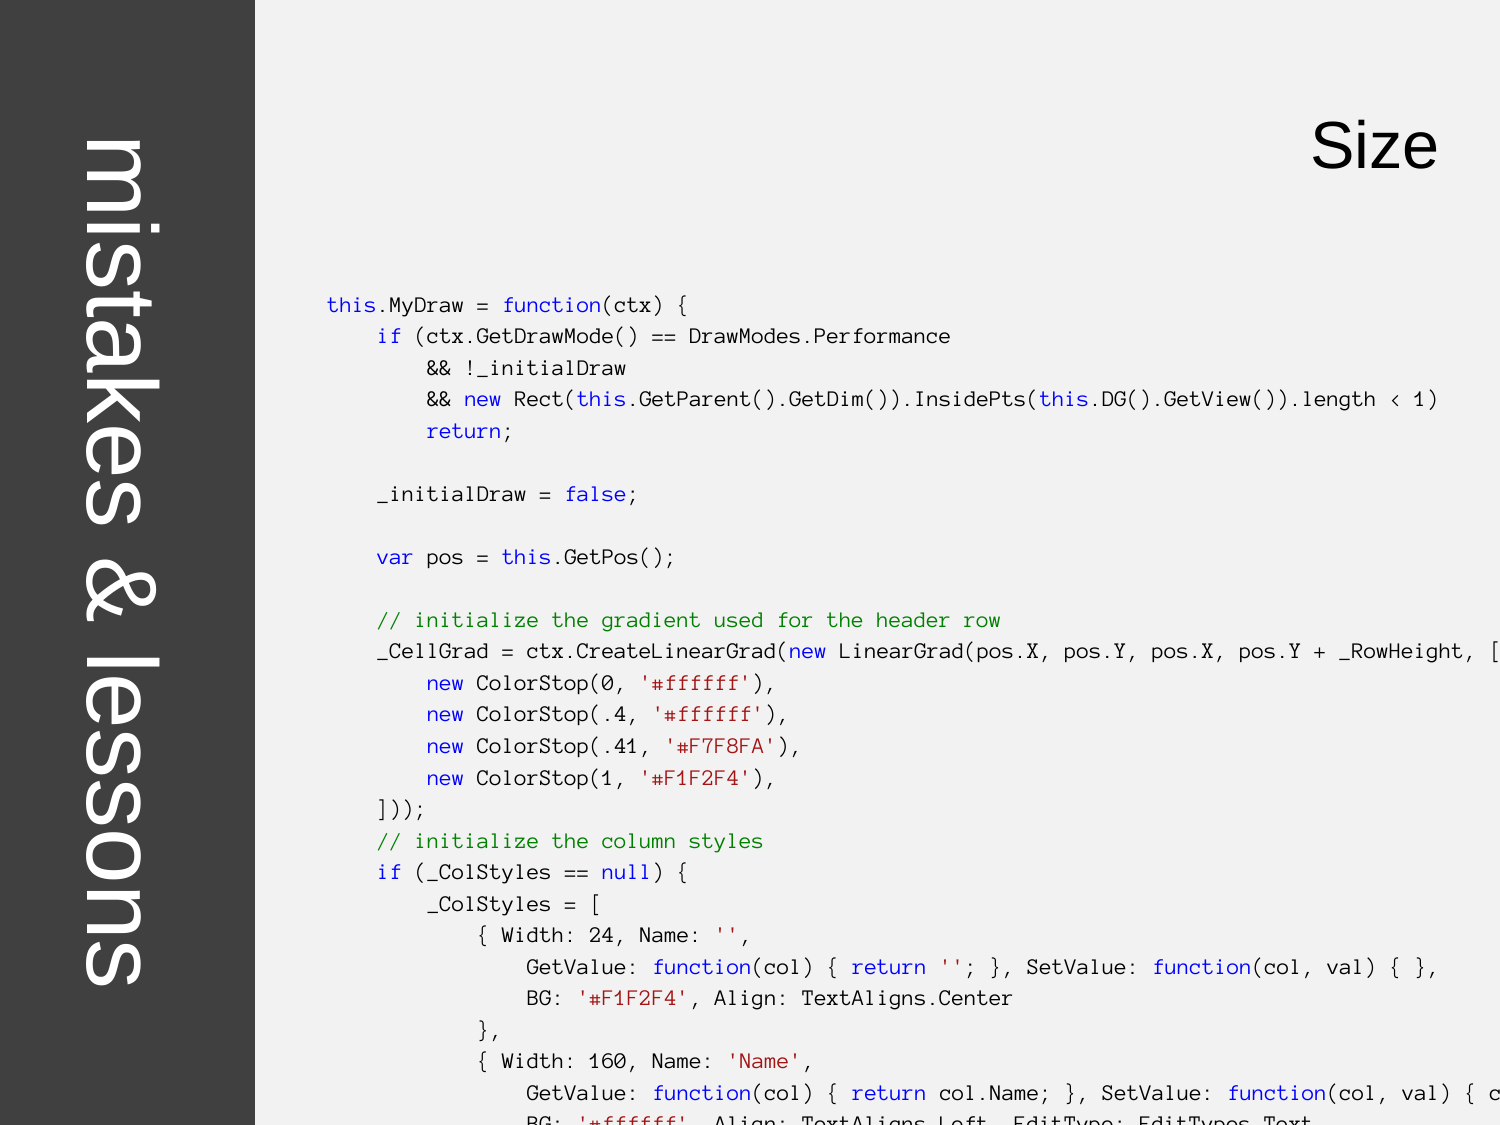

Size
this.MyDraw = function(ctx) {
    if (ctx.GetDrawMode() == DrawModes.Performance
        && !_initialDraw
        && new Rect(this.GetParent().GetDim()).InsidePts(this.DG().GetView()).length < 1)
        return;

    _initialDraw = false;

    var pos = this.GetPos();

    // initialize the gradient used for the header row
    _CellGrad = ctx.CreateLinearGrad(new LinearGrad(pos.X, pos.Y, pos.X, pos.Y + _RowHeight, [
        new ColorStop(0, '#ffffff'),
        new ColorStop(.4, '#ffffff'),
        new ColorStop(.41, '#F7F8FA'),
        new ColorStop(1, '#F1F2F4'),
    ]));
    // initialize the column styles
    if (_ColStyles == null) {
        _ColStyles = [
            { Width: 24, Name: '',
                GetValue: function(col) { return ''; }, SetValue: function(col, val) { },
                BG: '#F1F2F4', Align: TextAligns.Center
            },
            { Width: 160, Name: 'Name',
                GetValue: function(col) { return col.Name; }, SetValue: function(col, val) { col.Name = val; },
                BG: '#ffffff', Align: TextAligns.Left, EditType: EditTypes.Text
            },
            { Width: 80, Name: 'Type',
                GetValue: function(col) { return _DataTypes.GetDataTypeName(col); }, SetValue: function(col, val) { if (_DataTypes.ValidateDataTypeName(val)) { _DataTypes.SetColumnSettings(val, col); } },
                BG: '#ffffff', Align: TextAligns.Left, EditType: EditTypes.Text
            },
            { Width: 52, Name: 'Nullable',
                GetValue: function(col) { return col.Nullable ? 'Yes' : 'No'; }, SetValue: function(col, val) { },
                BG: '#ffffff', Align: TextAligns.Center, EditType: EditTypes.Toggle
            }
        ];
    }

    var dim = new Rect(pos.X, pos.Y, this.GetW(), this.GetH() - .5)
    ctx.FillRect(dim, '#ffffff');
    ctx.DrawRect(dim, new Pen('#000000', .5));

    var rowY = pos.Y;
    _DrawHeader(ctx, pos.X + .5, rowY + .5);
    rowY += _RowHeight;
    var cols = _Columns();
    for (var i = 0; i < cols.length; i++) {
        var col = cols[i];
        var columnText = [];
        for (var ii = 0; ii < _ColStyles.length; ii++) {
            if (i == _EditIndex.Row && ii == _EditIndex.Col)
                columnText.push('');
            else
                columnText.push(_ColStyles[ii].GetValue(col));
        }

        _DrawRow(ctx, columnText, i, pos.X + .5, rowY + .5);
        rowY += _RowHeight;
    }

    _Parent.SetH((_Parent.GetH() - this.GetH()) + _RowHeight * (_Columns().length + 1) + 2);
    _Parent.SetW(_Parent.GetW() - this.GetW() + _SumColWidth(_ColStyles.length - 1) + 1);
}